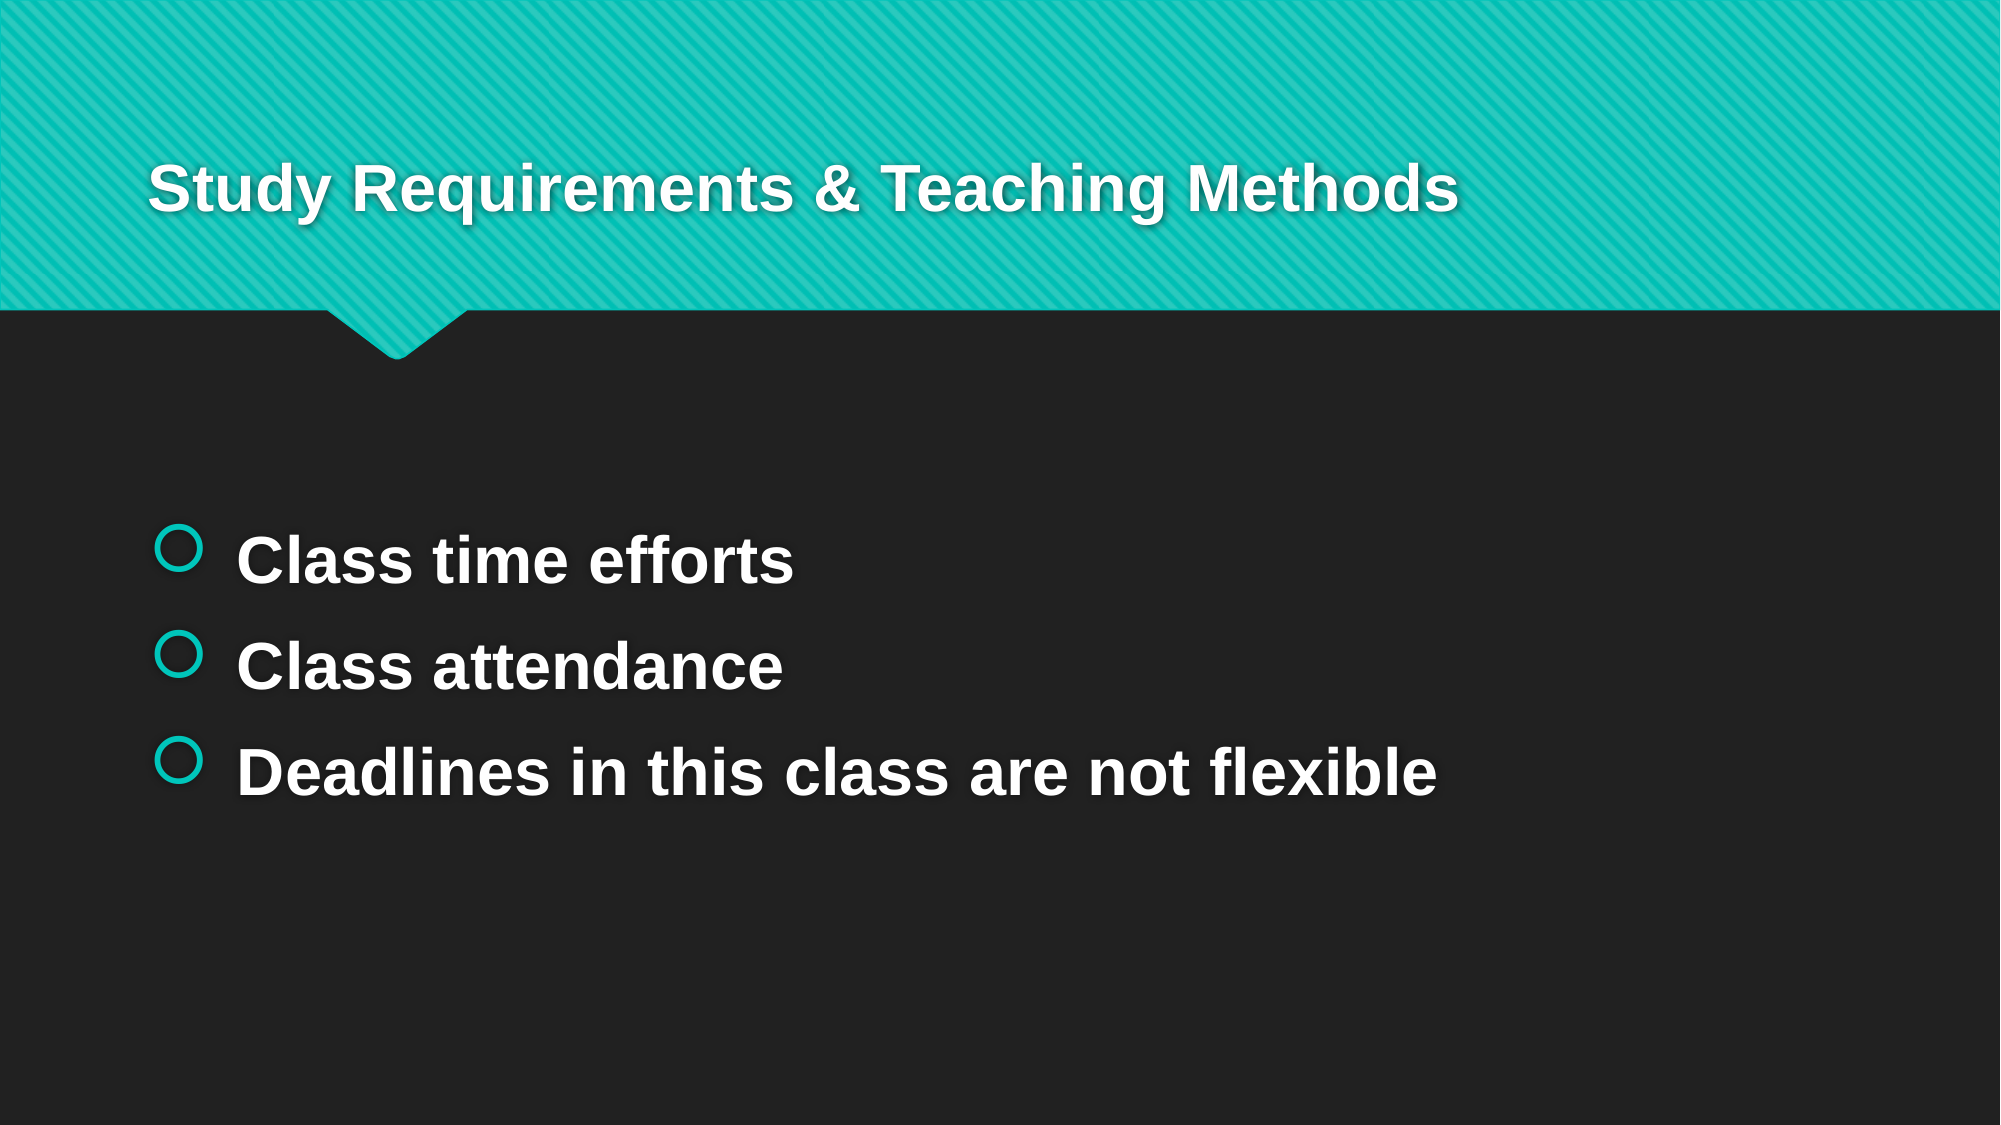

# Study Requirements & Teaching Methods
Class time efforts
Class attendance
Deadlines in this class are not flexible